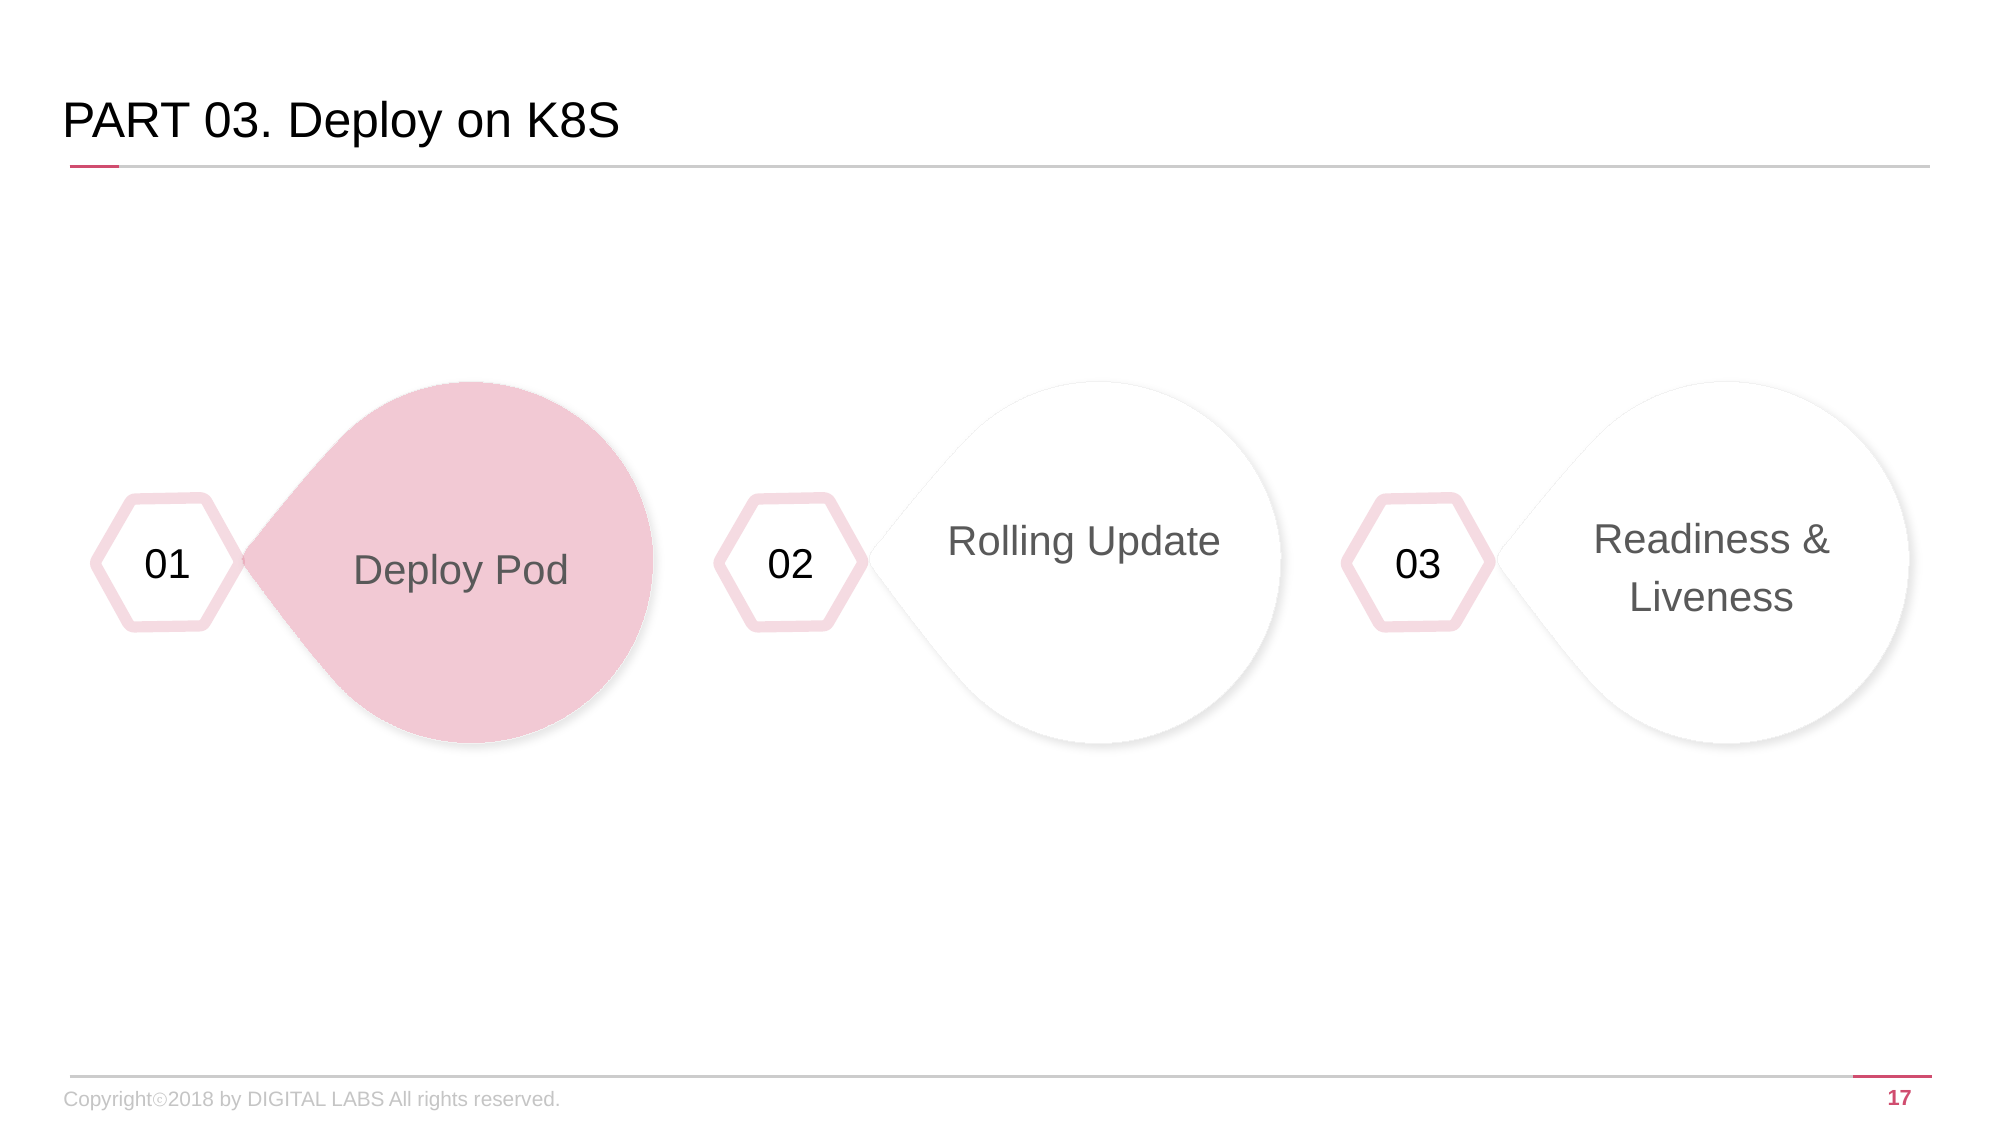

PART 03. Deploy on K8S

Deploy Pod
01

Rolling Update
02

Readiness &
Liveness
03
Copyrightⓒ2018 by DIGITAL LABS All rights reserved.